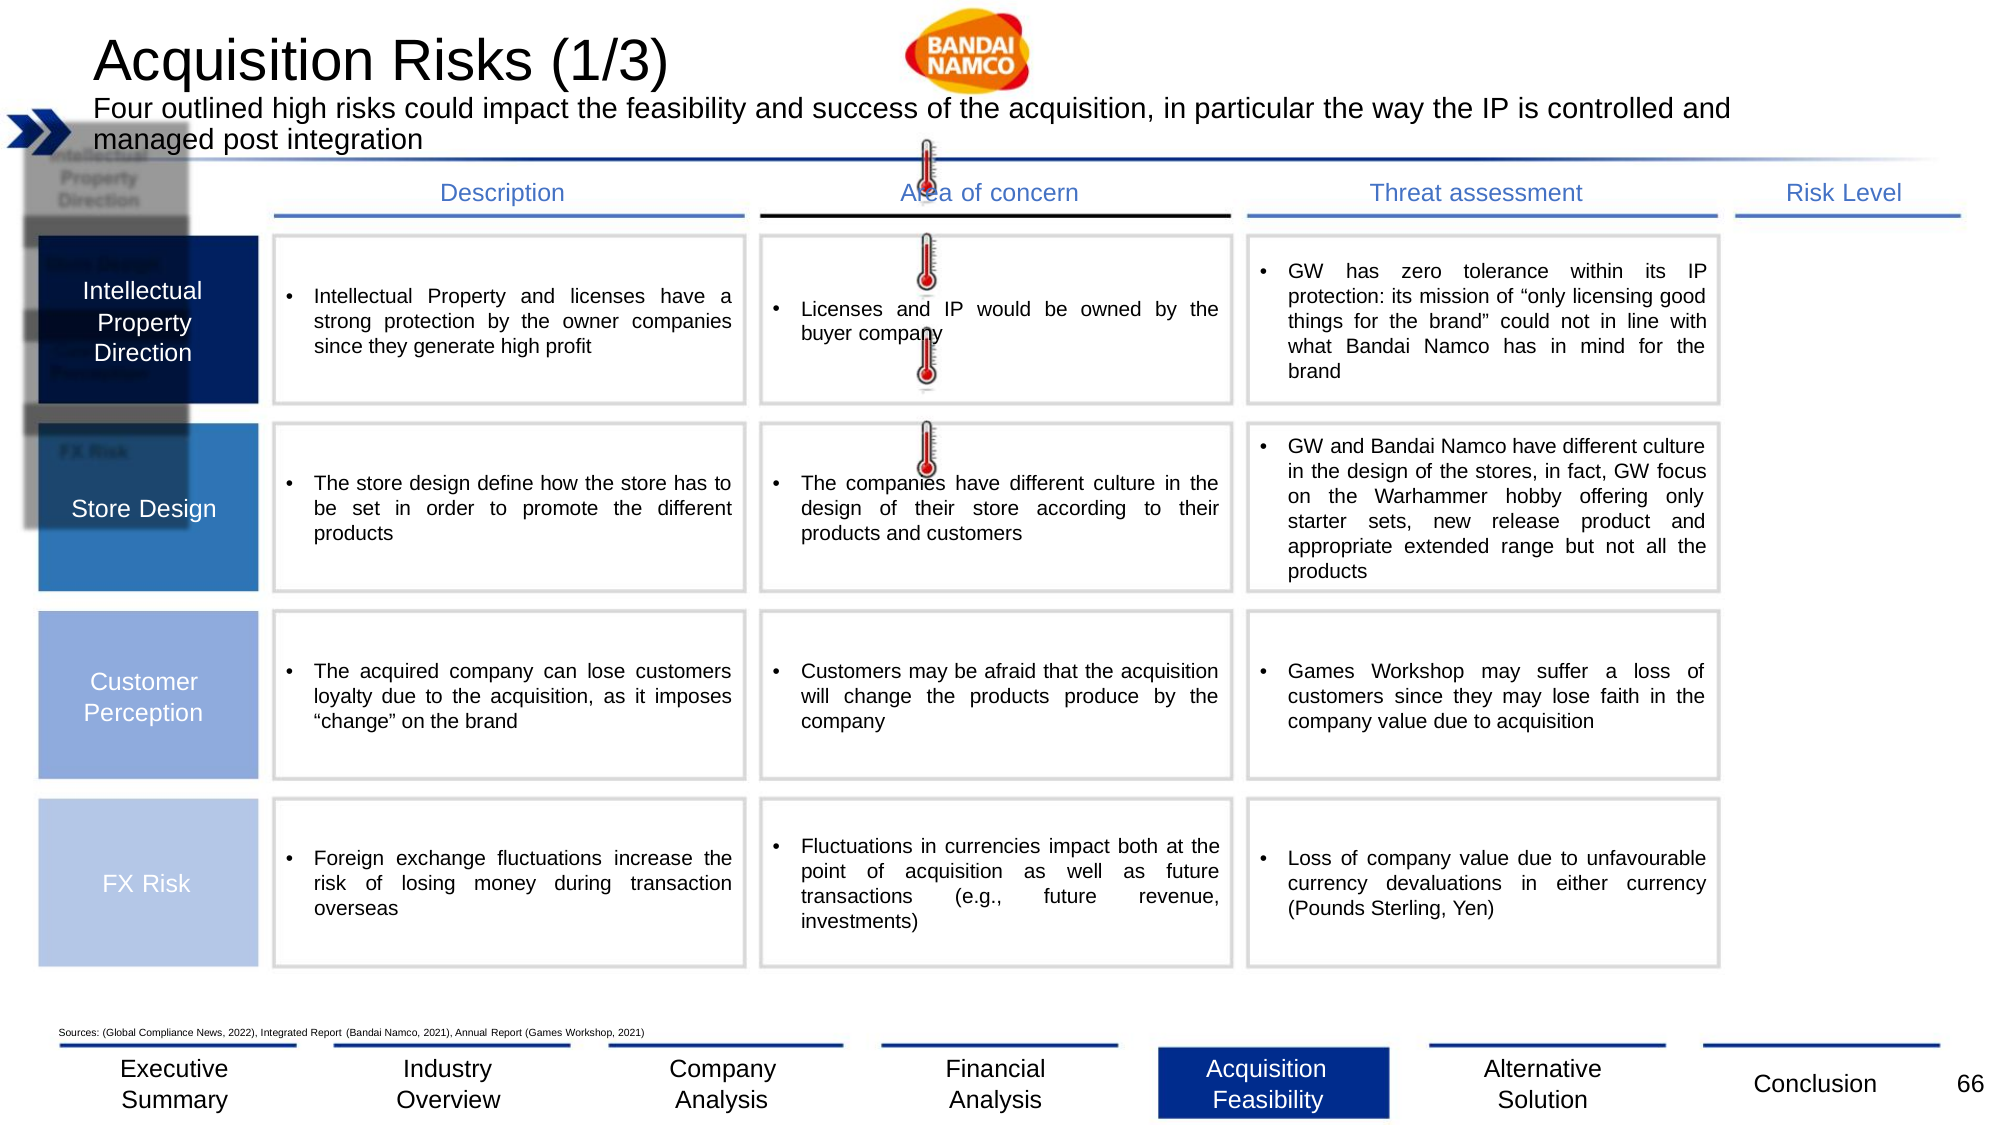

Acquisition Risks (1/3)
Four outlined high risks could impact the feasibility and success of the acquisition, in particular the way the IP is controlled and
managed post integration
Description
Area of concern
Threat assessment
Risk Level
•
•
GW has zero tolerance within its IP
protection: its mission of “only licensing good
things for the brand” could not in line with
what Bandai Namco has in mind for the
brand
Intellectual
Property
Direction
•
•
•
•
Intellectual Property and licenses have a
strong protection by the owner companies
since they generate high profit
•
•
Licenses and IP would be owned by the
buyer company
GW and Bandai Namco have different culture
in the design of the stores, in fact, GW focus
on the Warhammer hobby offering only
starter sets, new release product and
appropriate extended range but not all the
products
The store design define how the store has to
be set in order to promote the different
products
The companies have different culture in the
design of their store according to their
products and customers
Store Design
The acquired company can lose customers
loyalty due to the acquisition, as it imposes
“change” on the brand
•
•
Customers may be afraid that the acquisition
will change the products produce by the
company
•
•
Games Workshop may suffer a loss of
customers since they may lose faith in the
company value due to acquisition
Customer
Perception
Fluctuations in currencies impact both at the
point of acquisition as well as future
Foreign exchange fluctuations increase the
risk of losing money during transaction
overseas
Loss of company value due to unfavourable
currency devaluations in either currency
(Pounds Sterling, Yen)
FX Risk
transactions
investments)
(e.g.,
future
revenue,
Sources: (Global Compliance News, 2022), Integrated Report (Bandai Namco, 2021), Annual Report (Games Workshop, 2021)
Executive
Summary
Industry
Overview
Company
Analysis
Financial
Analysis
Acquisition
Feasibility
Alternative
Solution
Conclusion
66